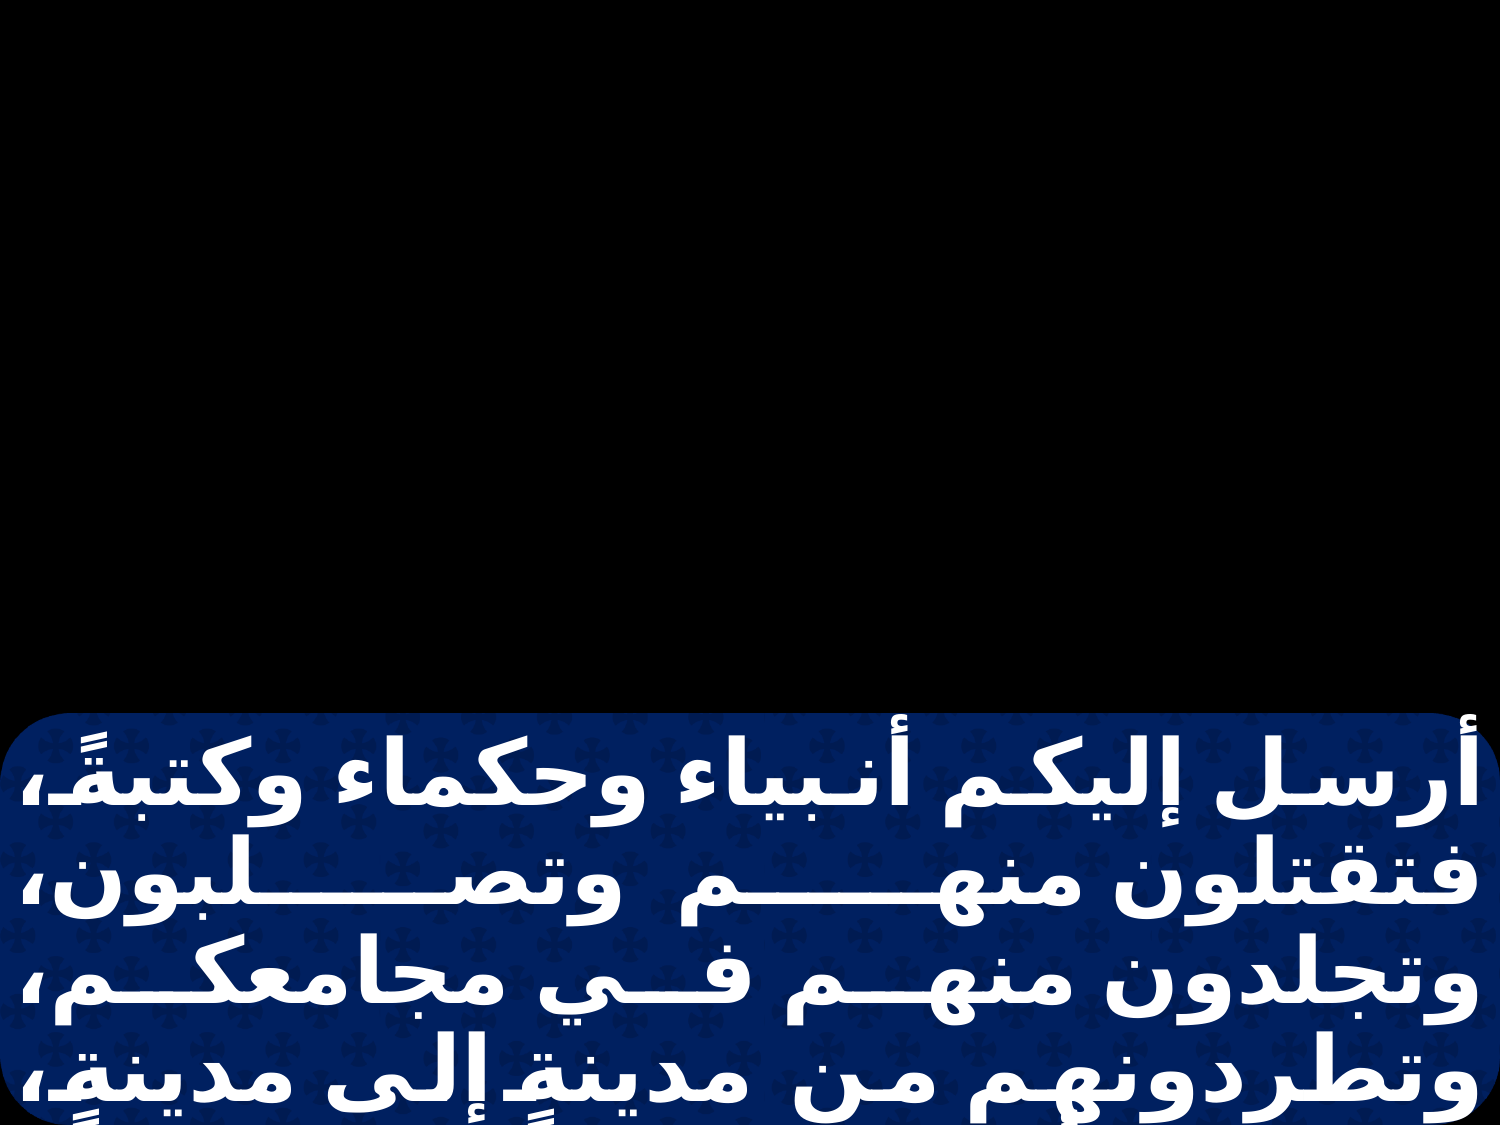

أرسل إليكم أنبياء وحكماء وكتبةً، فتقتلون منهم  وتصلبون، وتجلدون منهم في مجامعكم، وتطردونهم من مدينةٍ إلى مدينةٍ، لكي ما يأتي عليكم كل دمٍ زكي سفك على الأرض، من دم هابيل